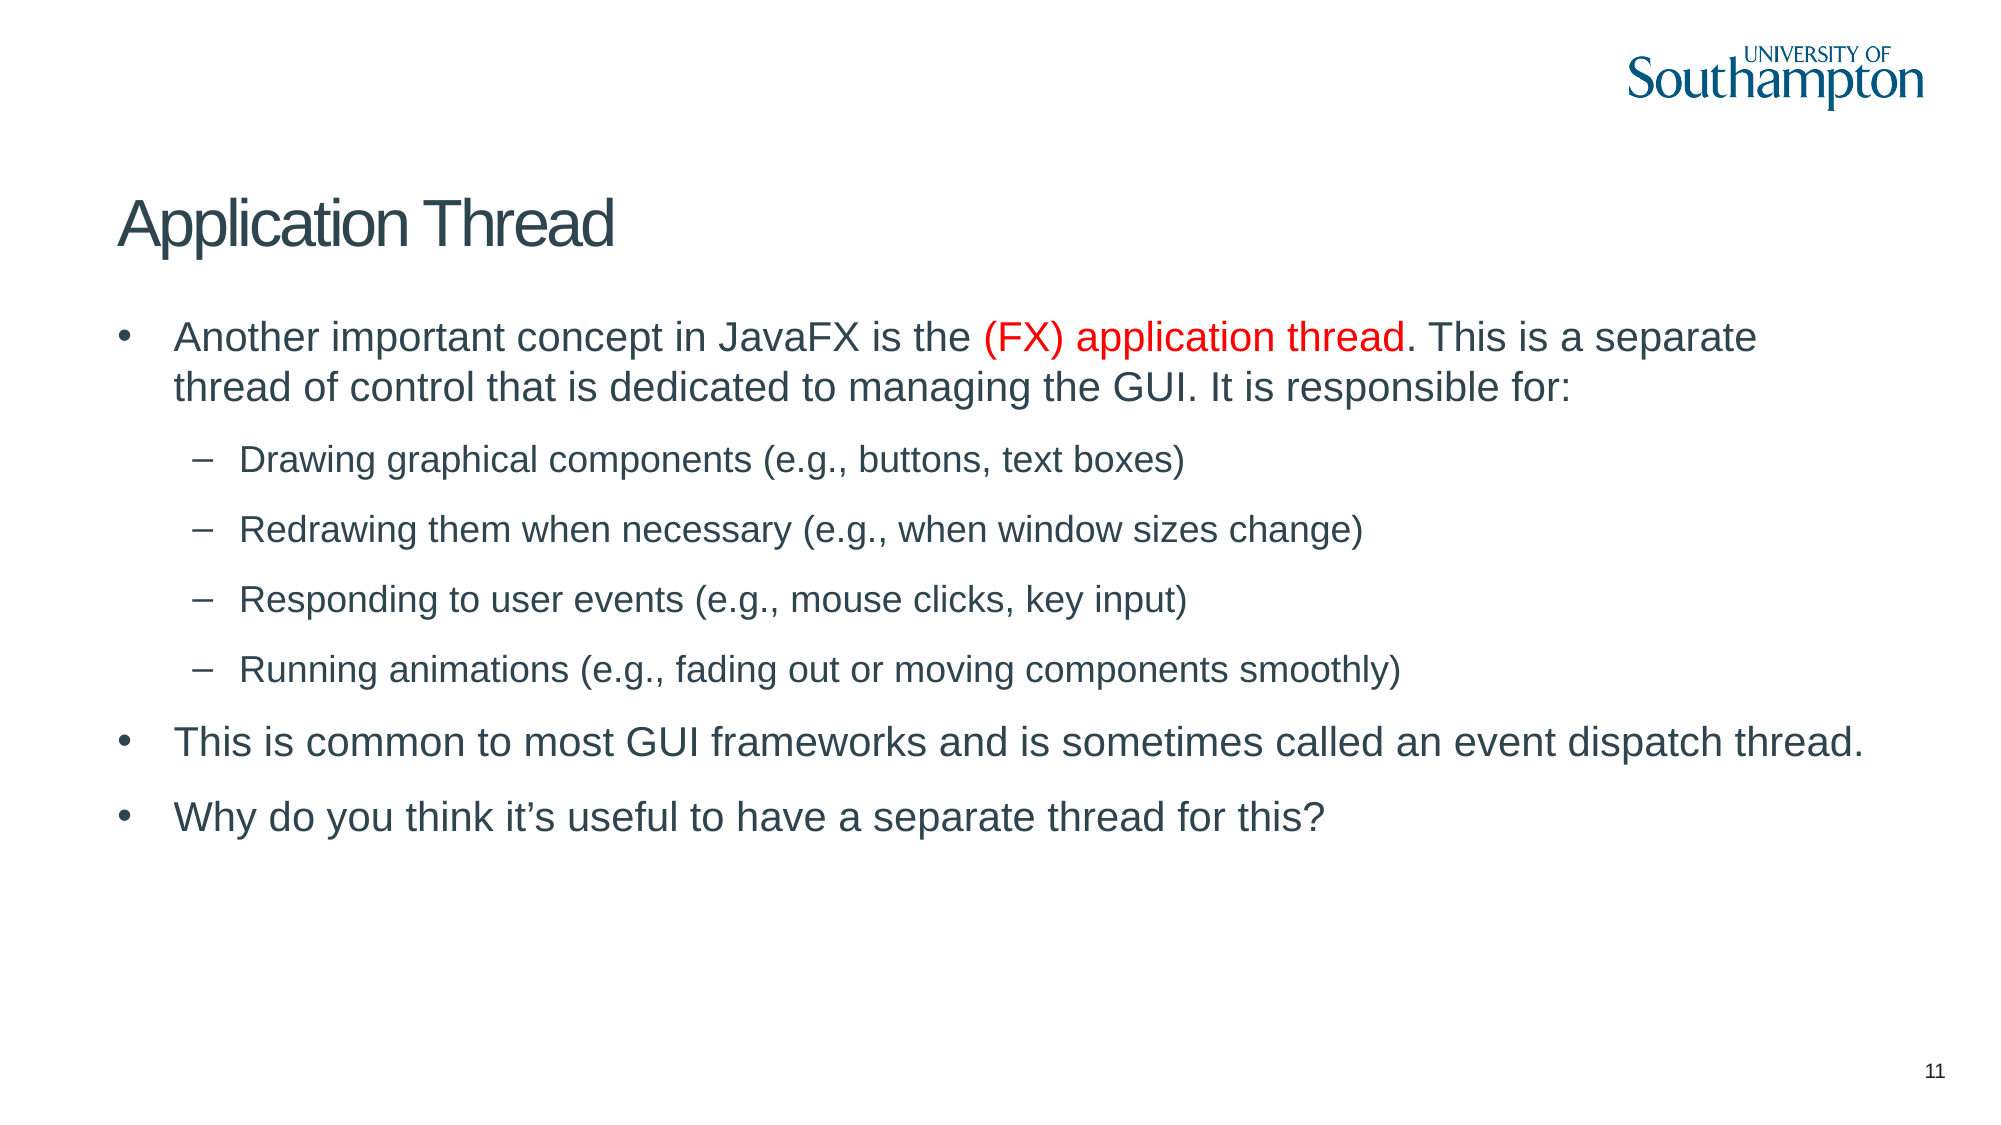

# Application Thread
Another important concept in JavaFX is the (FX) application thread. This is a separate thread of control that is dedicated to managing the GUI. It is responsible for:
Drawing graphical components (e.g., buttons, text boxes)
Redrawing them when necessary (e.g., when window sizes change)
Responding to user events (e.g., mouse clicks, key input)
Running animations (e.g., fading out or moving components smoothly)
This is common to most GUI frameworks and is sometimes called an event dispatch thread.
Why do you think it’s useful to have a separate thread for this?